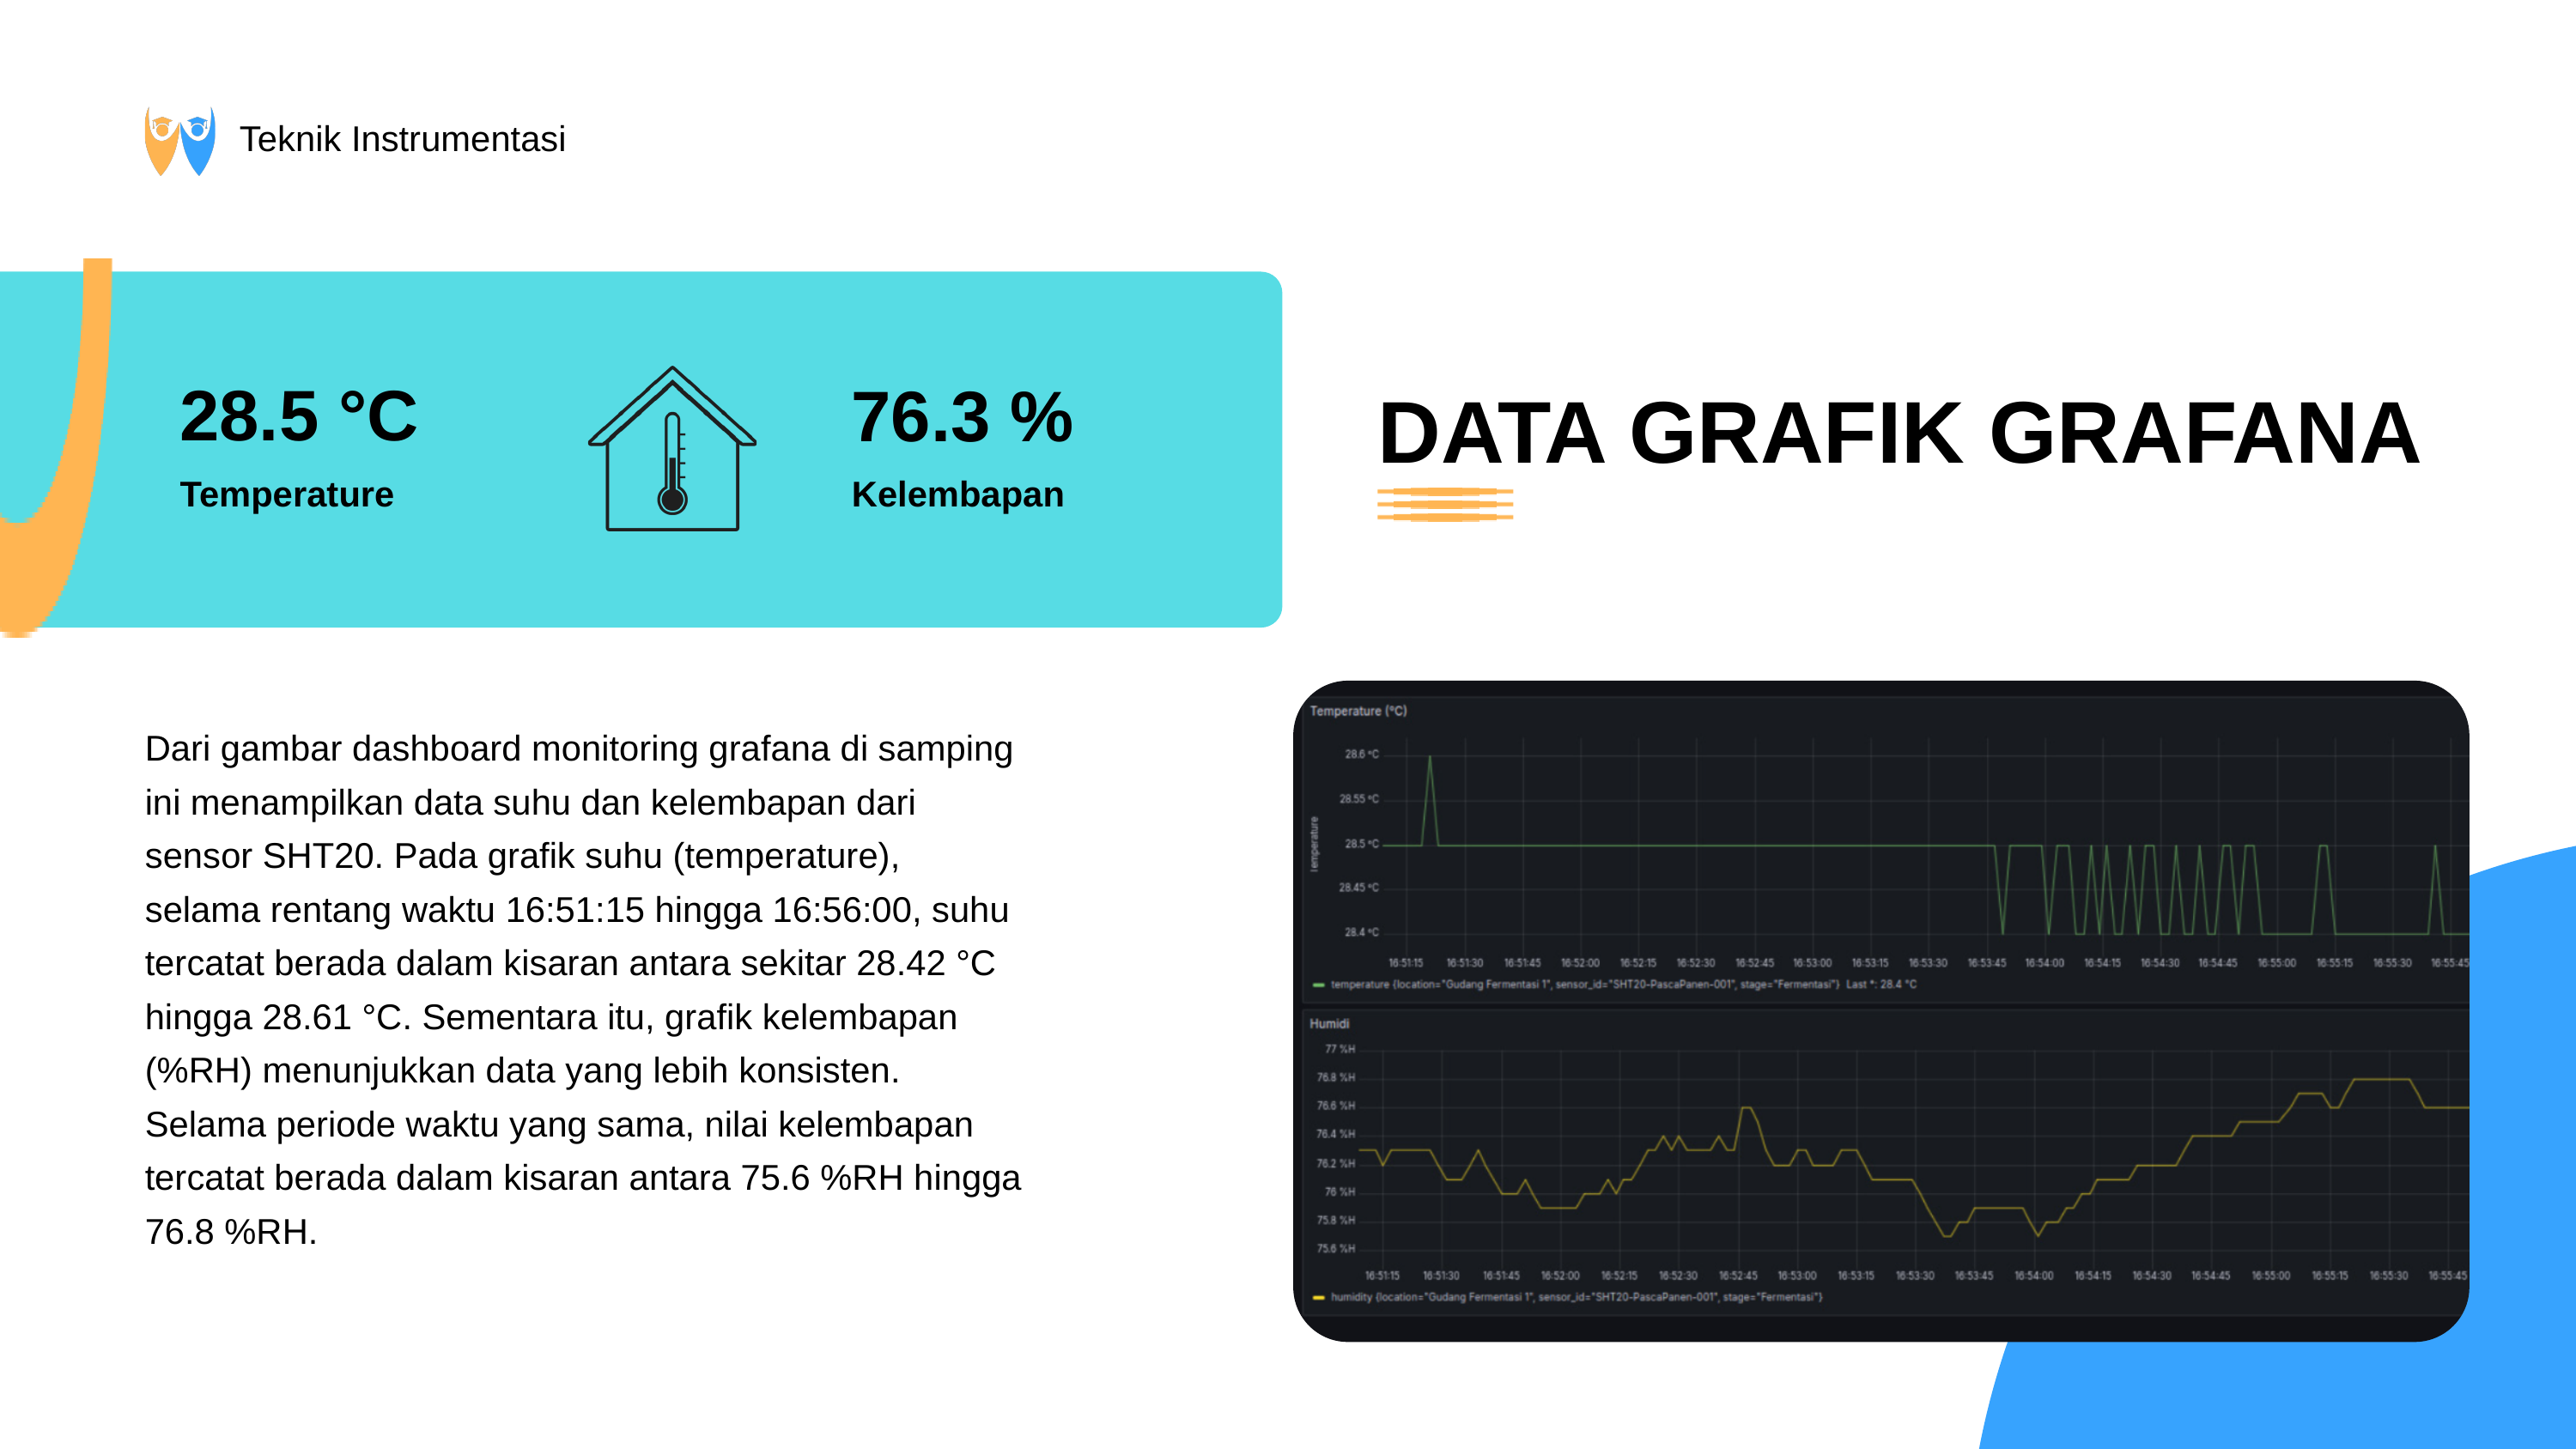

Teknik Instrumentasi

28.5 °C
76.3 %
DATA GRAFIK GRAFANA

Temperature
Kelembapan

Dari gambar dashboard monitoring grafana di samping ini menampilkan data suhu dan kelembapan dari sensor SHT20. Pada grafik suhu (temperature), selama rentang waktu 16:51:15 hingga 16:56:00, suhu tercatat berada dalam kisaran antara sekitar 28.42 °C hingga 28.61 °C. Sementara itu, grafik kelembapan (%RH) menunjukkan data yang lebih konsisten. Selama periode waktu yang sama, nilai kelembapan tercatat berada dalam kisaran antara 75.6 %RH hingga 76.8 %RH.